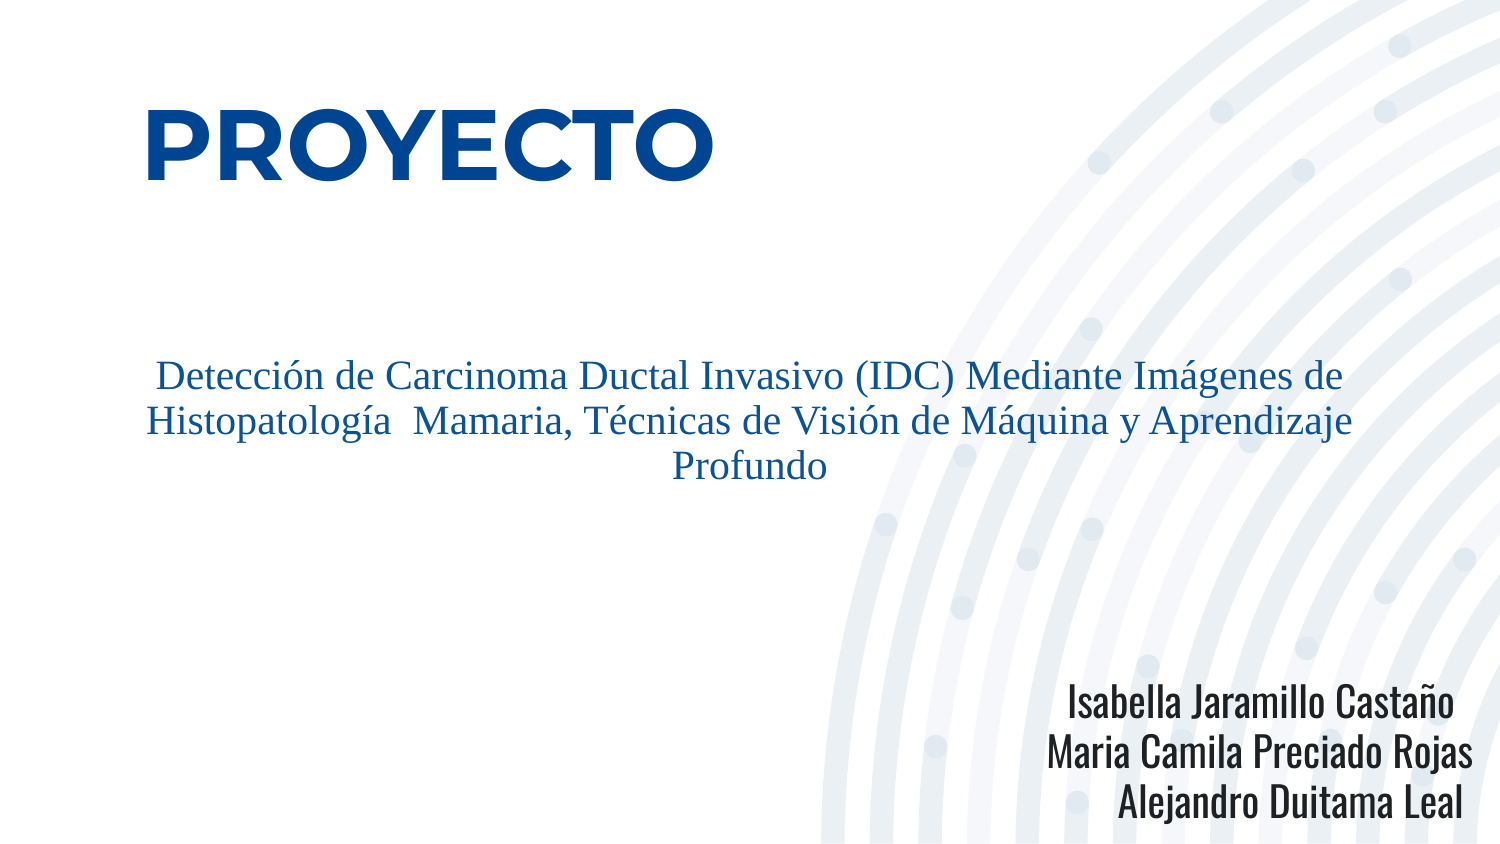

# PROYECTO
Detección de Carcinoma Ductal Invasivo (IDC) Mediante Imágenes de Histopatología  Mamaria, Técnicas de Visión de Máquina y Aprendizaje Profundo
Isabella Jaramillo Castaño
Maria Camila Preciado Rojas
Alejandro Duitama Leal